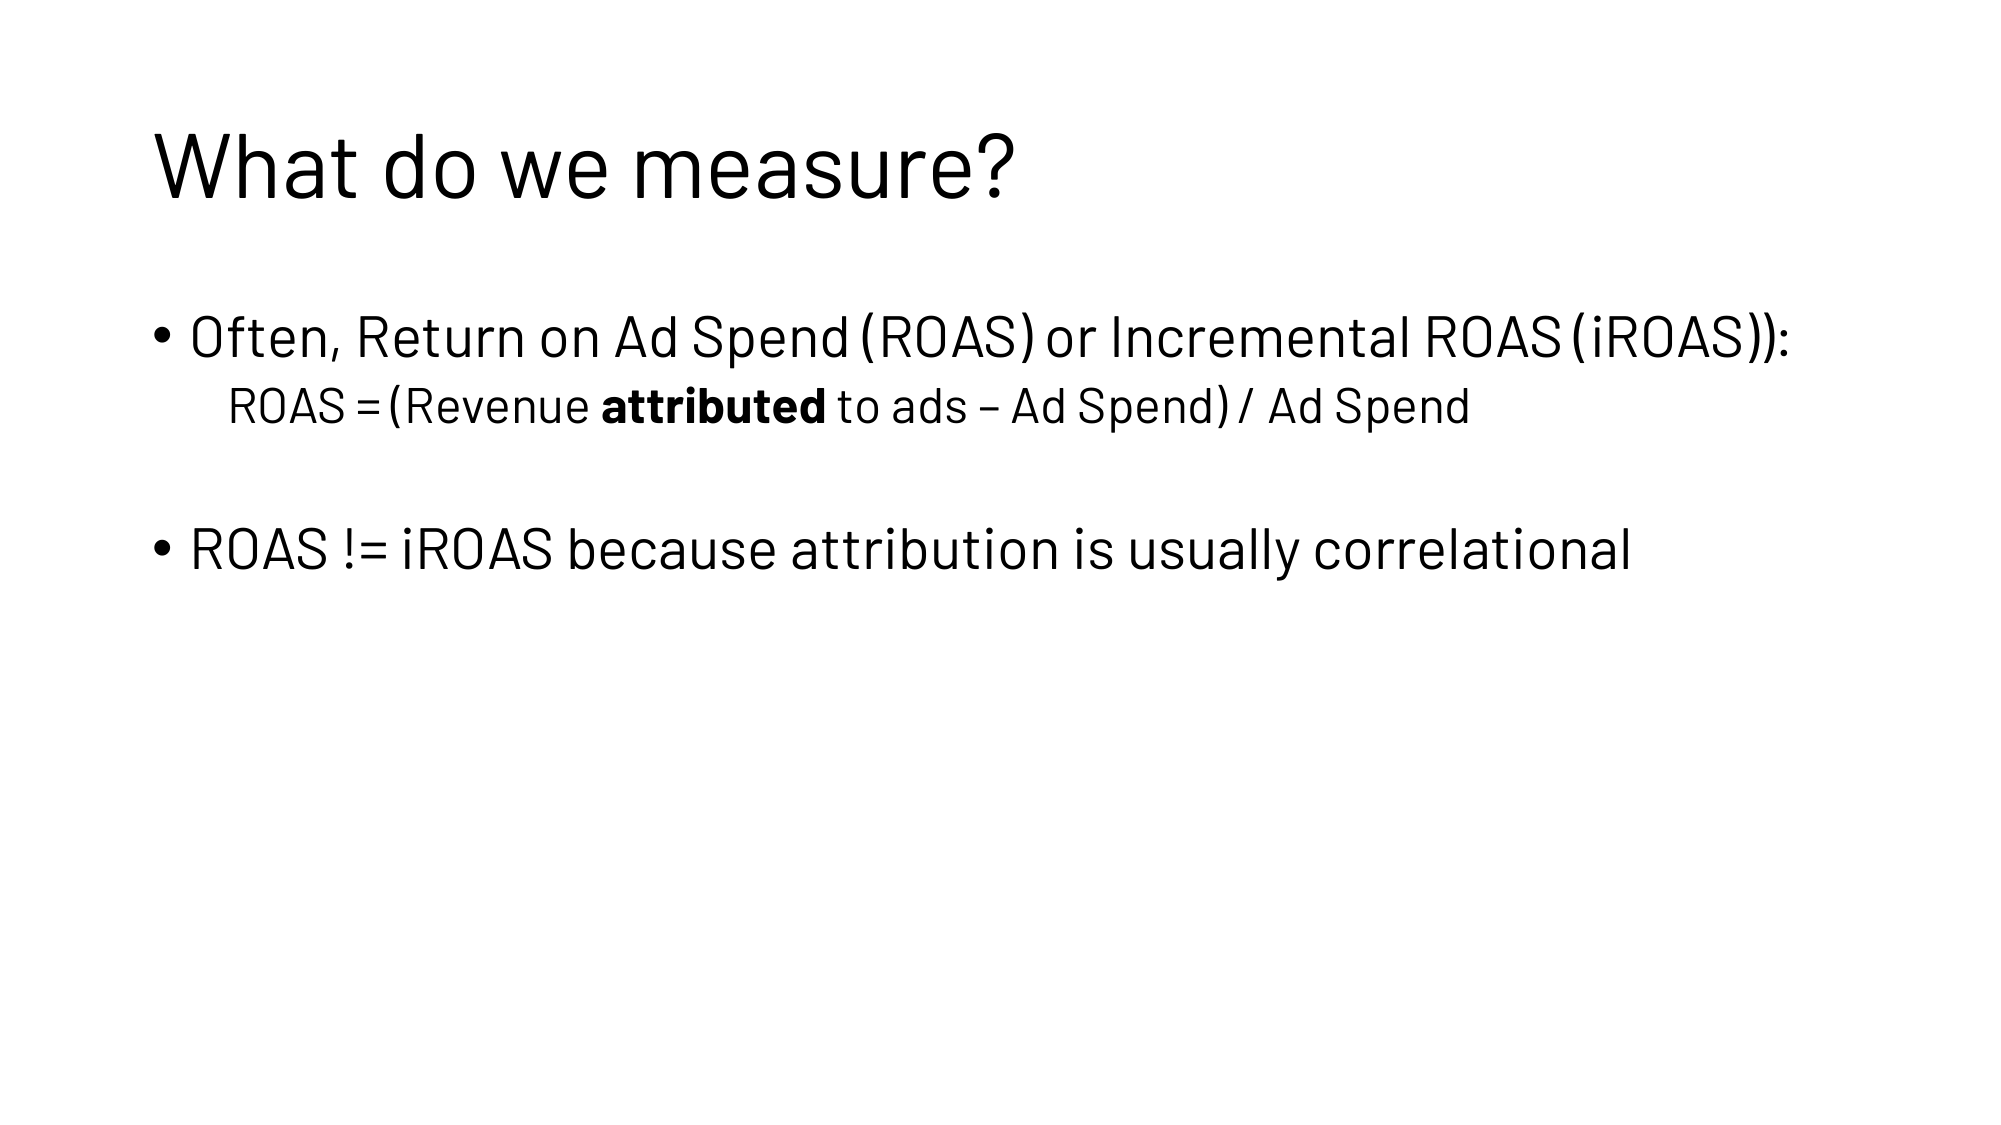

# What do we measure?
Often, Return on Ad Spend (ROAS) or Incremental ROAS (iROAS)):
ROAS = (Revenue attributed to ads – Ad Spend) / Ad Spend

ROAS != iROAS because attribution is usually correlational